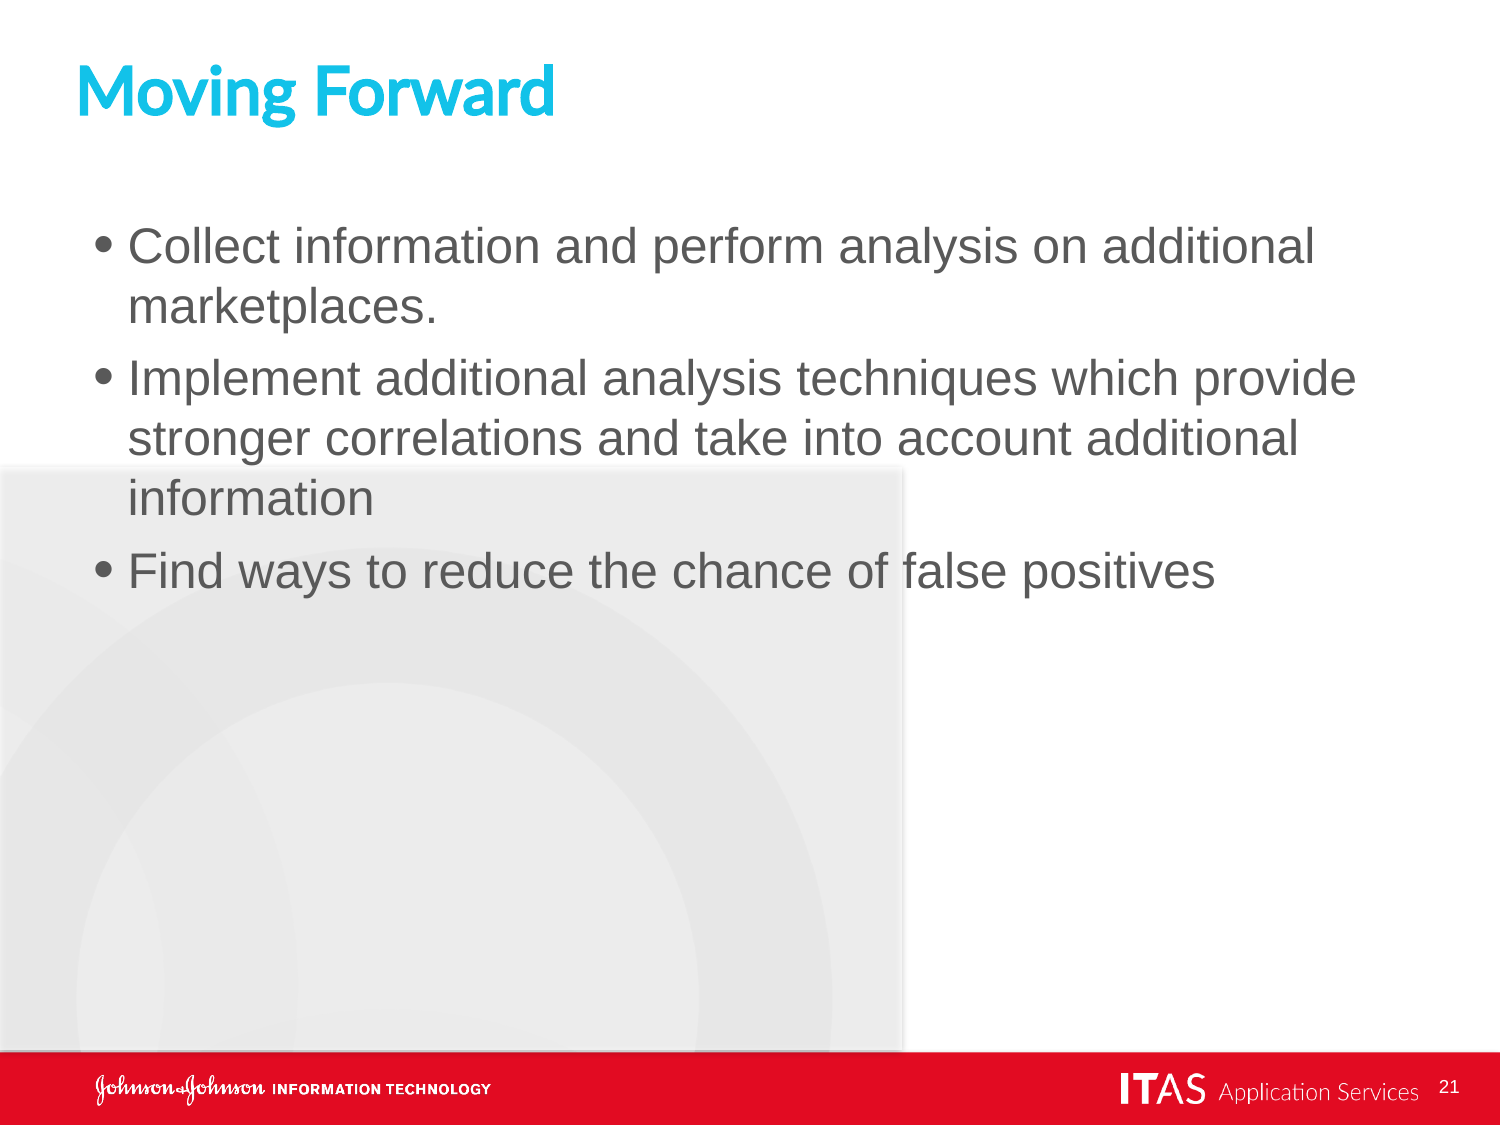

# Moving Forward
Collect information and perform analysis on additional marketplaces.
Implement additional analysis techniques which provide stronger correlations and take into account additional information
Find ways to reduce the chance of false positives